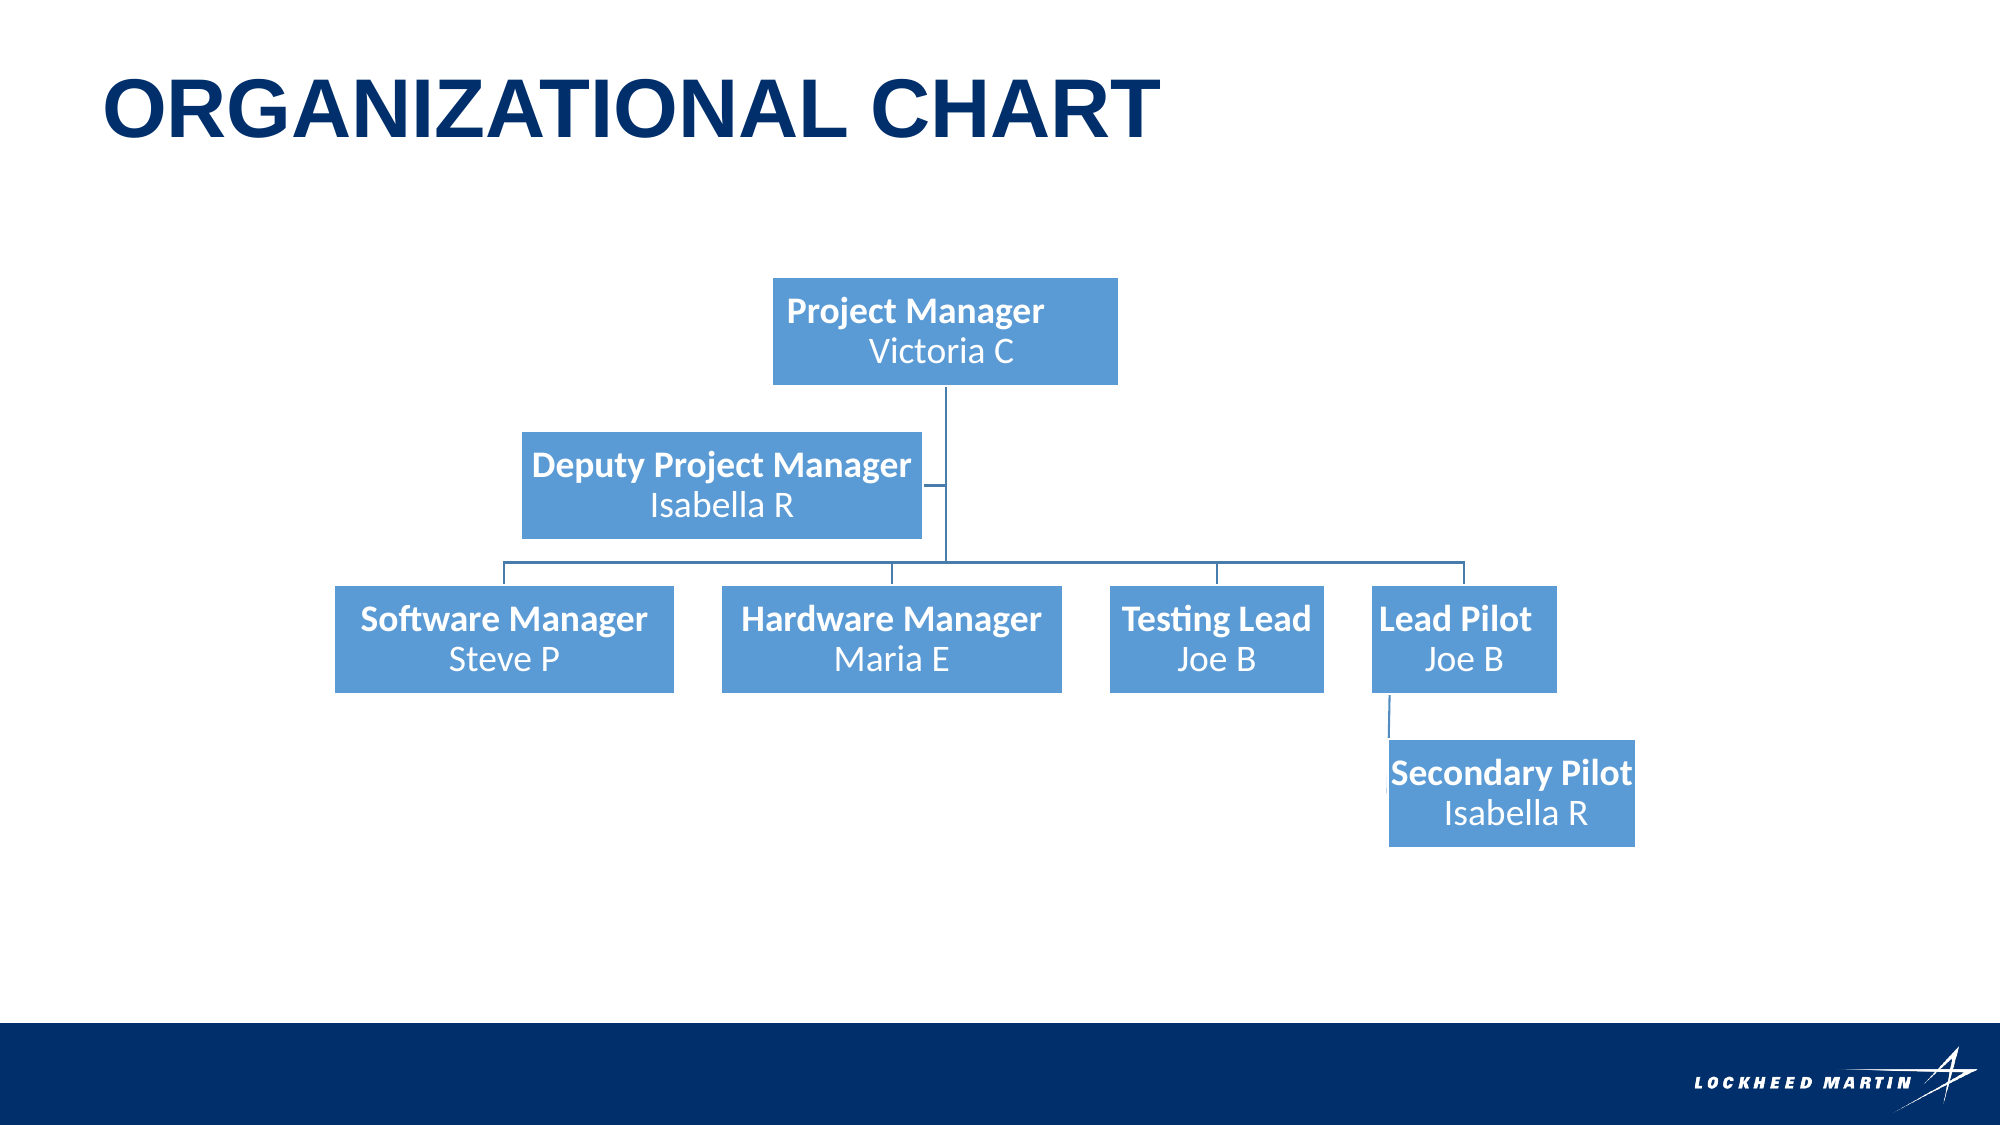

Organizational Chart
Project Manager        Victoria C
Software Manager Steve P
Hardware Manager Maria E
Testing Lead Joe B
Lead Pilot   Joe B
Secondary Pilot  Isabella R
Deputy Project Manager Isabella R